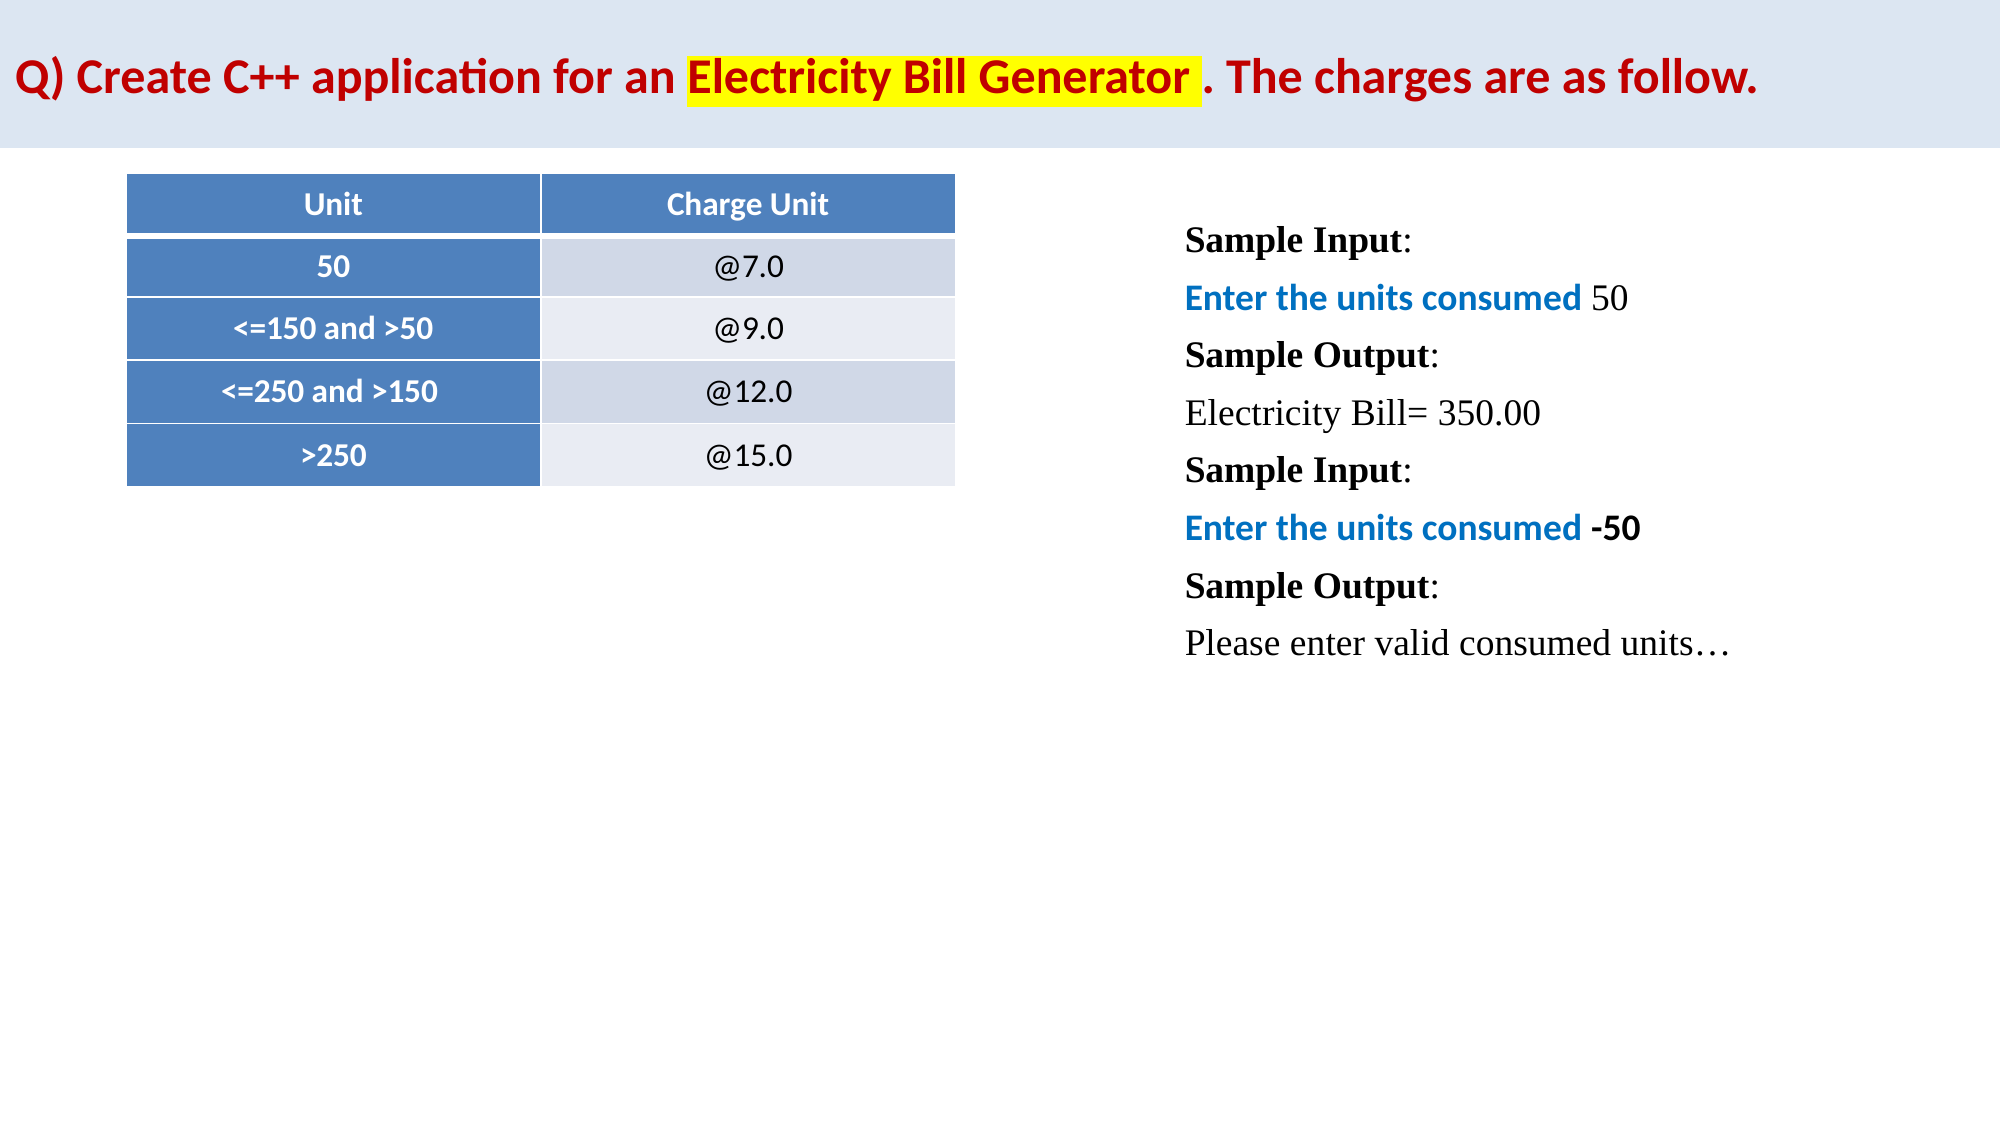

# Q) Create C++ application for an Electricity Bill Generator . The charges are as follow.
| Unit | Charge Unit |
| --- | --- |
| 50 | @7.0 |
| <=150 and >50 | @9.0 |
| <=250 and >150 | @12.0 |
| >250 | @15.0 |
Sample Input:
Enter the units consumed 50
Sample Output:
Electricity Bill= 350.00
Sample Input:
Enter the units consumed -50
Sample Output:
Please enter valid consumed units…